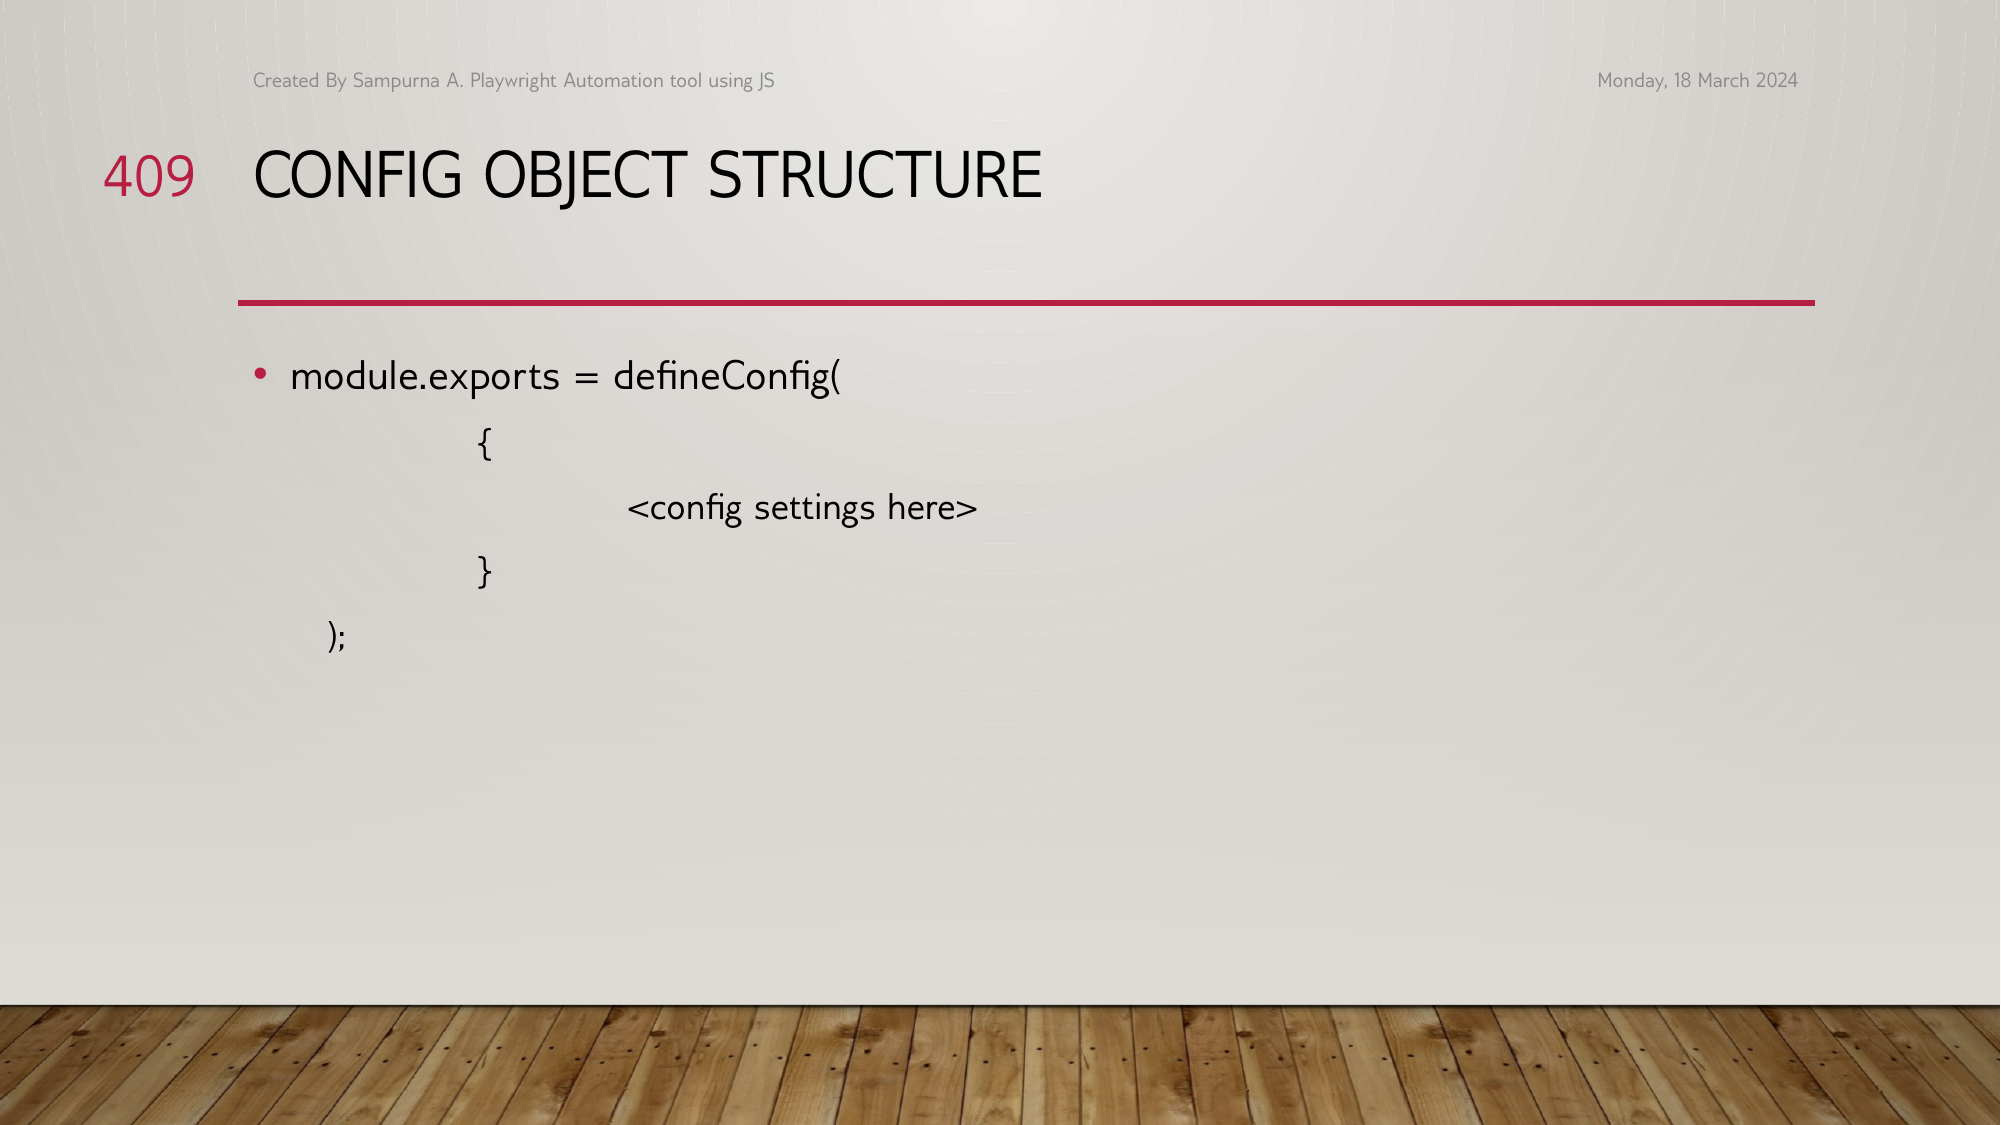

Created By Sampurna A. Playwright Automation tool using JS
Monday, 18 March 2024
409
# Config object structure
module.exports = defineConfig(
	{
		<config settings here>
	}
);